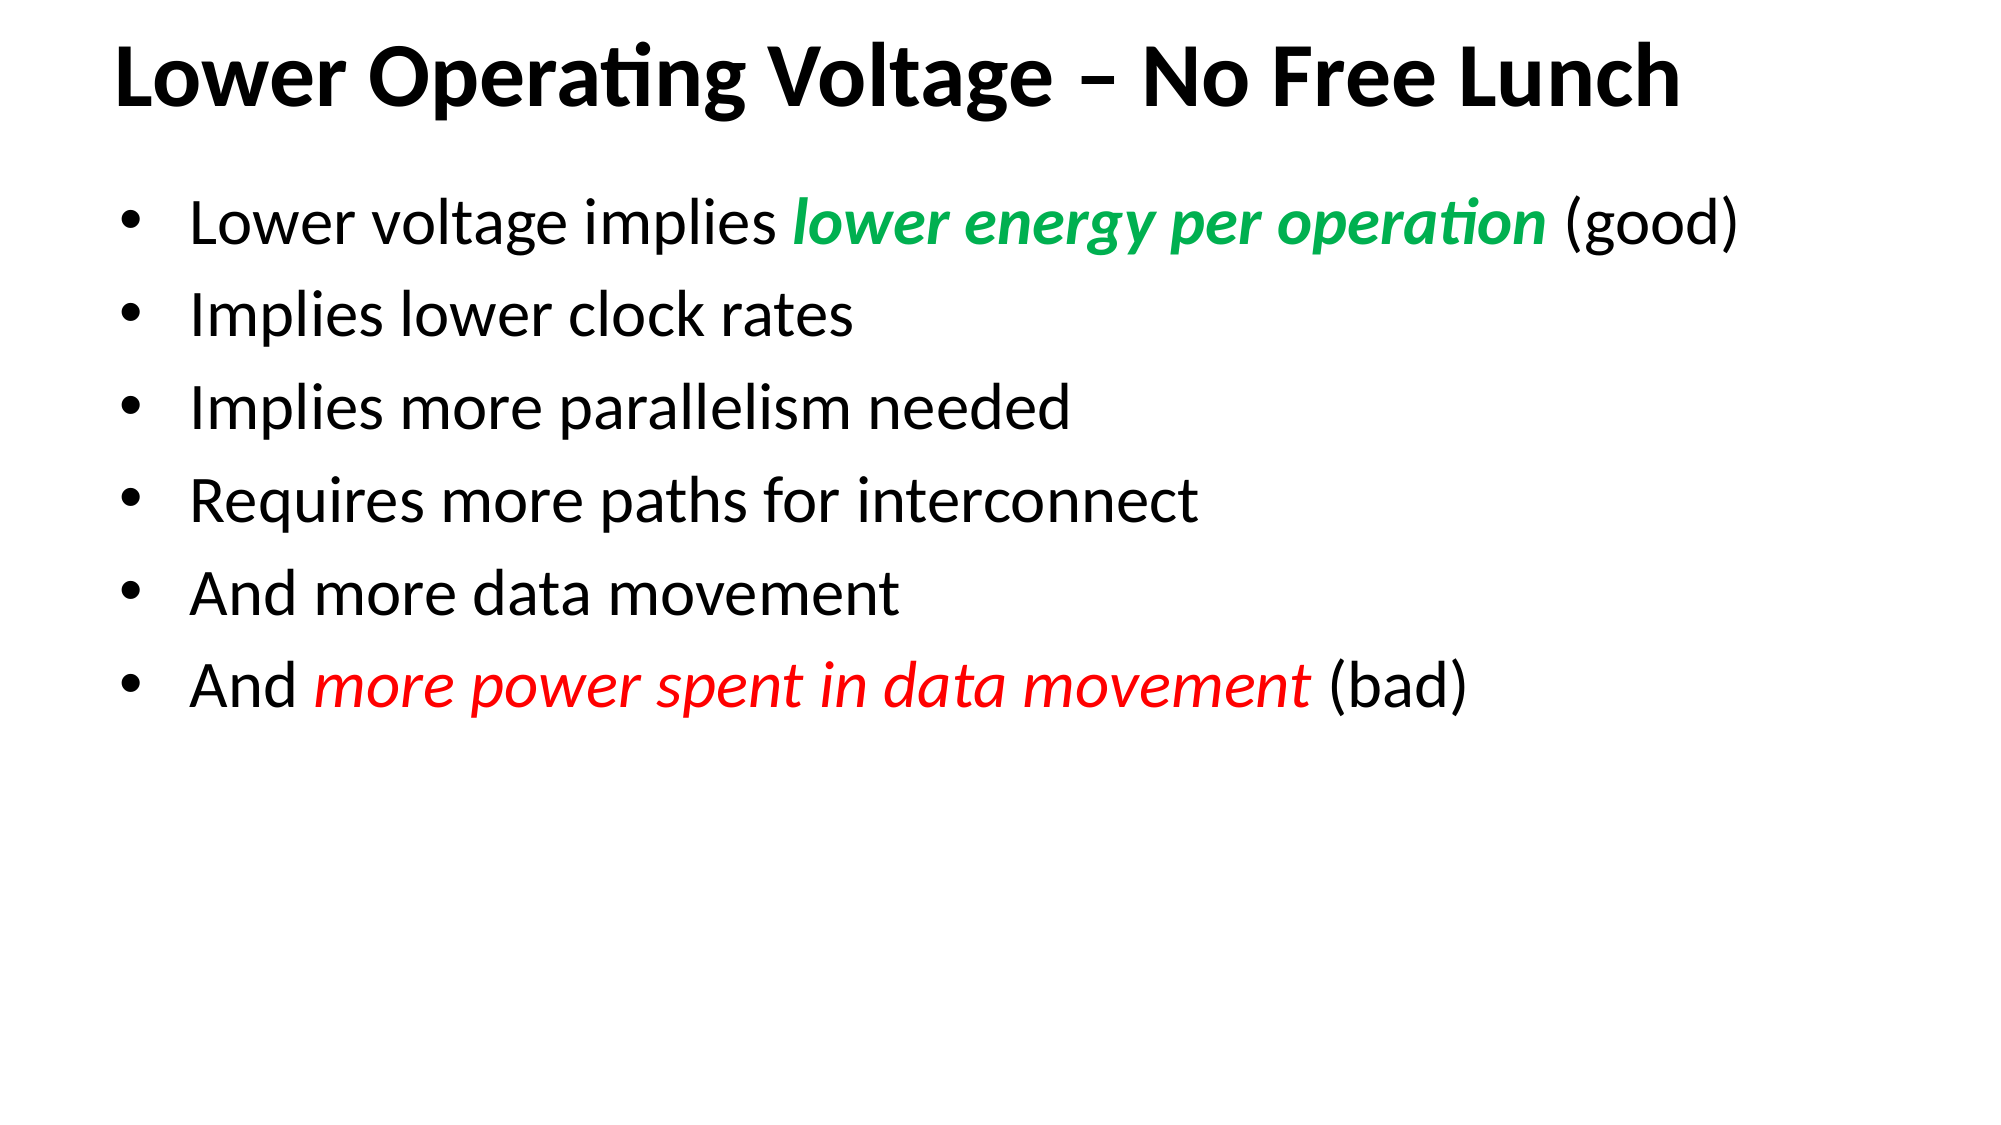

# Lower Operating Voltage – No Free Lunch
Lower voltage implies lower energy per operation (good)
Implies lower clock rates
Implies more parallelism needed
Requires more paths for interconnect
And more data movement
And more power spent in data movement (bad)